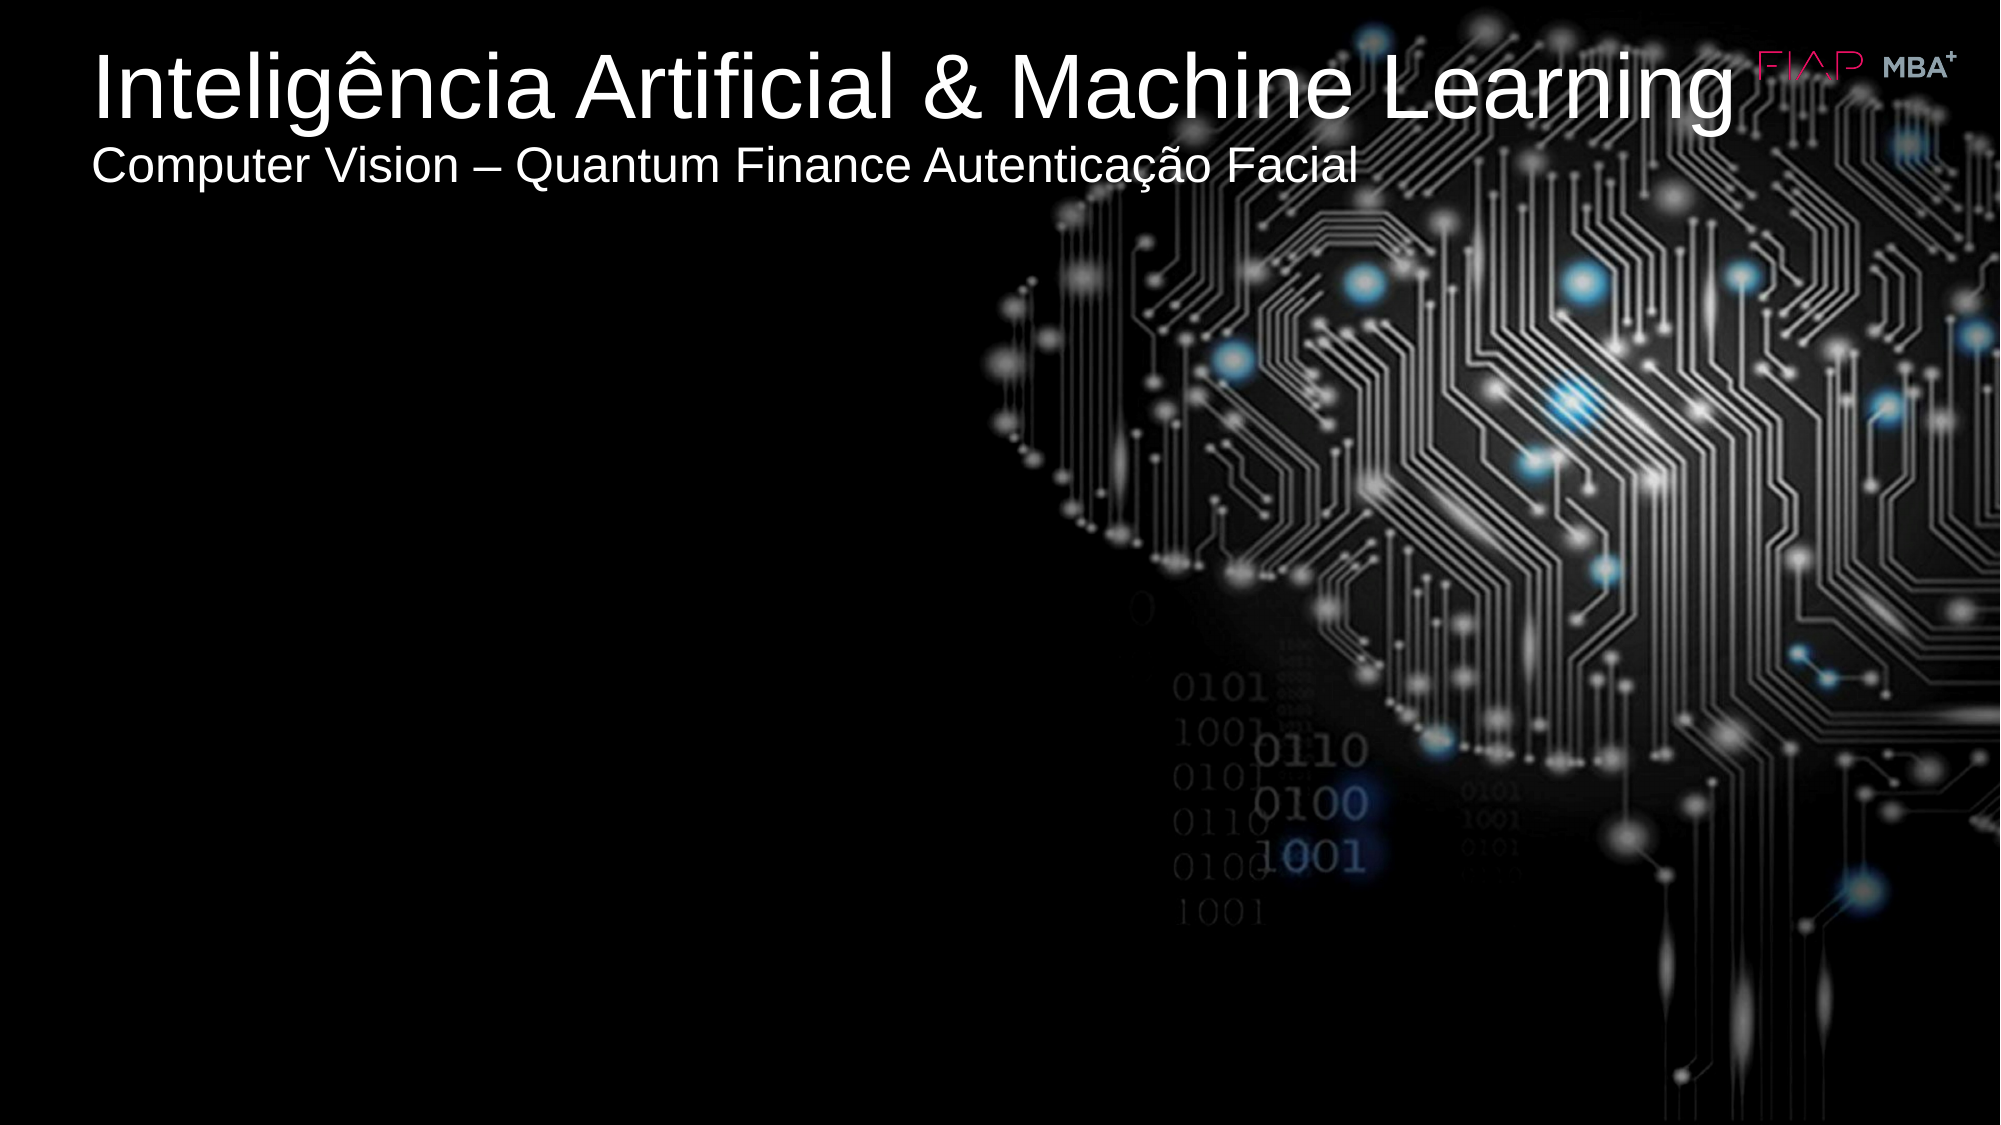

# Inteligência Artificial & Machine Learning Computer Vision – Quantum Finance Autenticação Facial
...